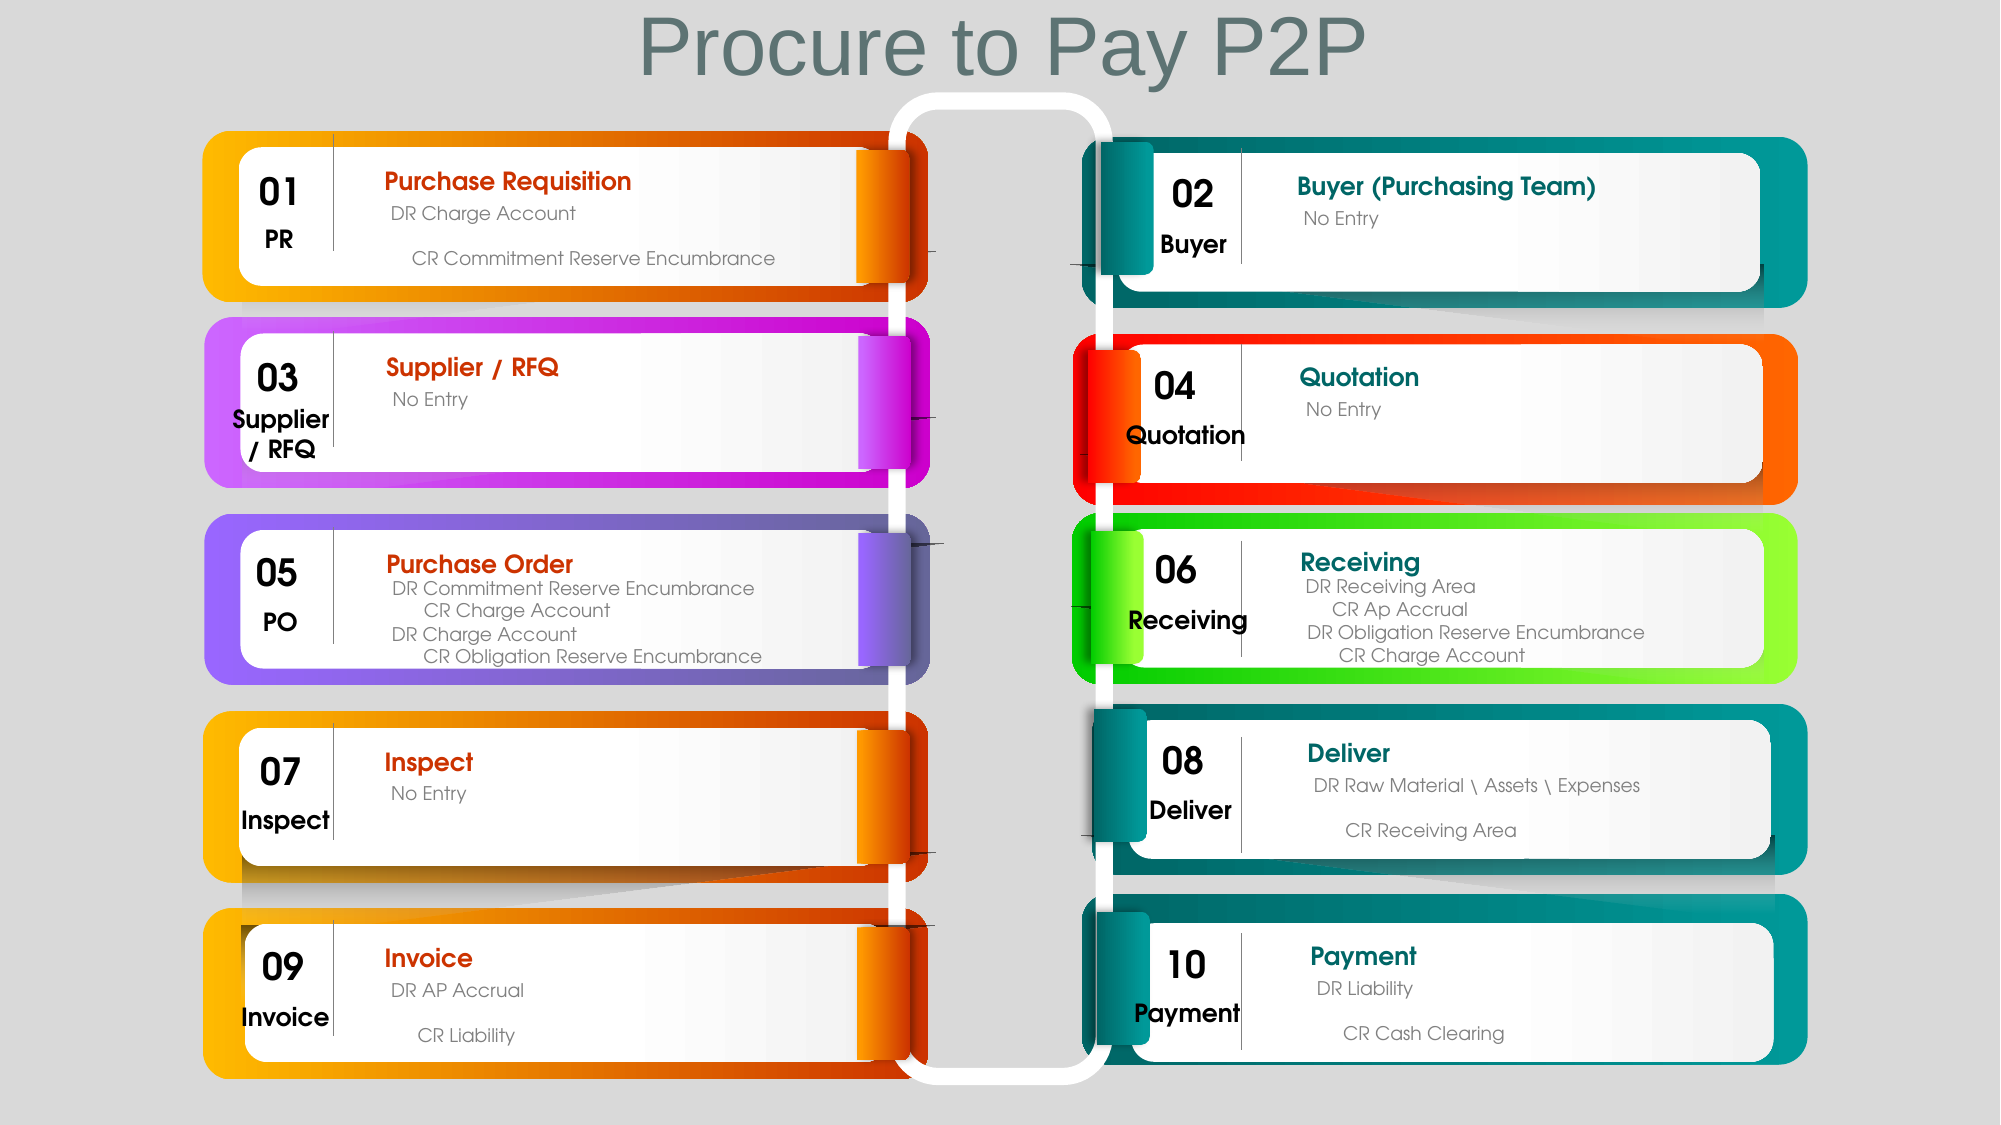

Procure to Pay P2P

Purchase Requisition
01
02
Buyer (Purchasing Team)

DR Charge Account

    CR Commitment Reserve Encumbrance
No Entry
PR
Buyer

Supplier / RFQ

03
Quotation
04

No Entry

No Entry
Supplier/ RFQ
Quotation

Receiving
06
Purchase Order
05

DR Receiving Area
     CR Ap Accrual
DR Commitment Reserve Encumbrance
      CR Charge Account

Receiving
PO

DR Obligation Reserve Encumbrance
      CR Charge Account

DR Charge Account
      CR Obligation Reserve Encumbrance

Deliver
08
Inspect
07

DR Raw Material \ Assets \ Expenses

      CR Receiving Area

No Entry
Deliver
Inspect

Payment
10
Invoice
09

DR Liability

     CR Cash Clearing
DR AP Accrual

     CR Liability

Payment
Invoice